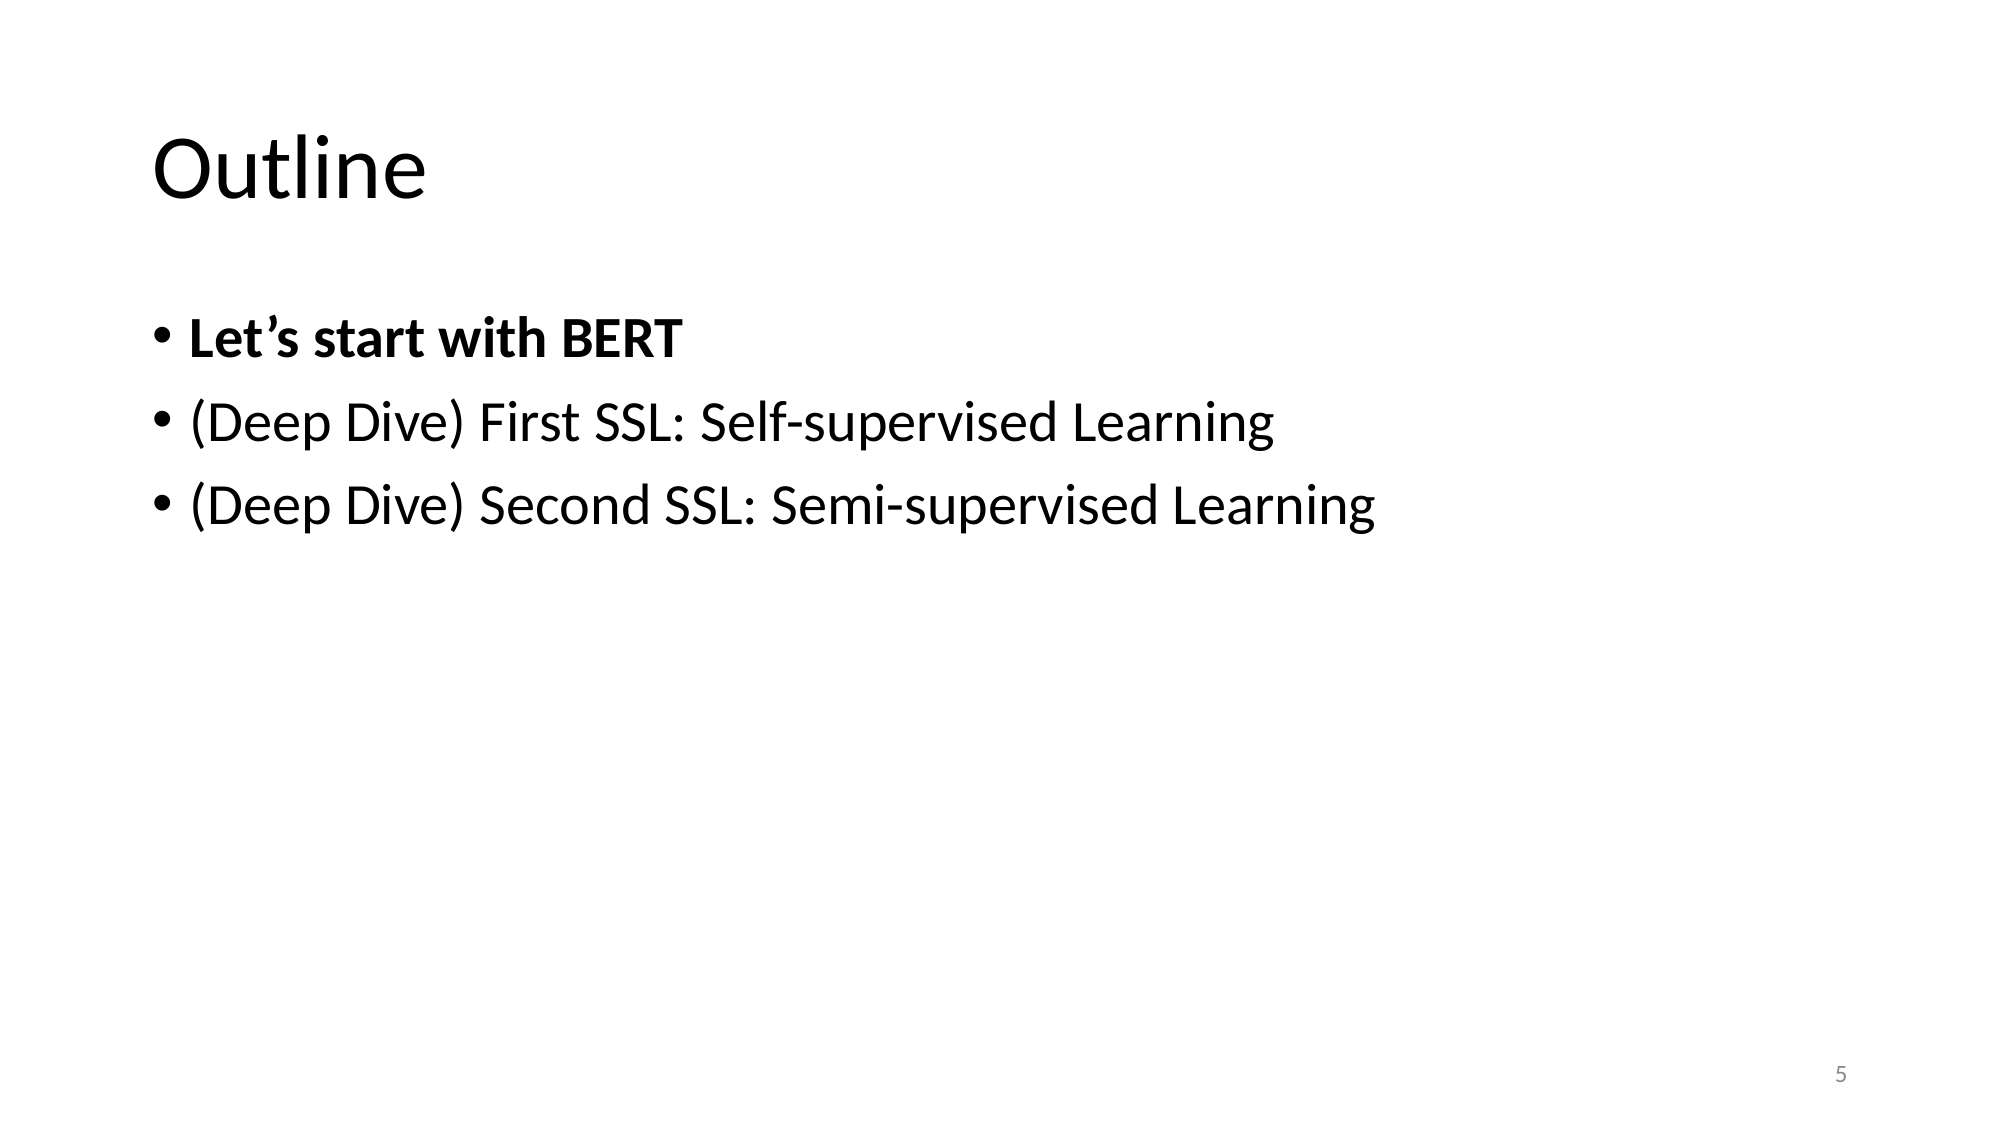

# Outline
Let’s start with BERT
(Deep Dive) First SSL: Self-supervised Learning
(Deep Dive) Second SSL: Semi-supervised Learning
5